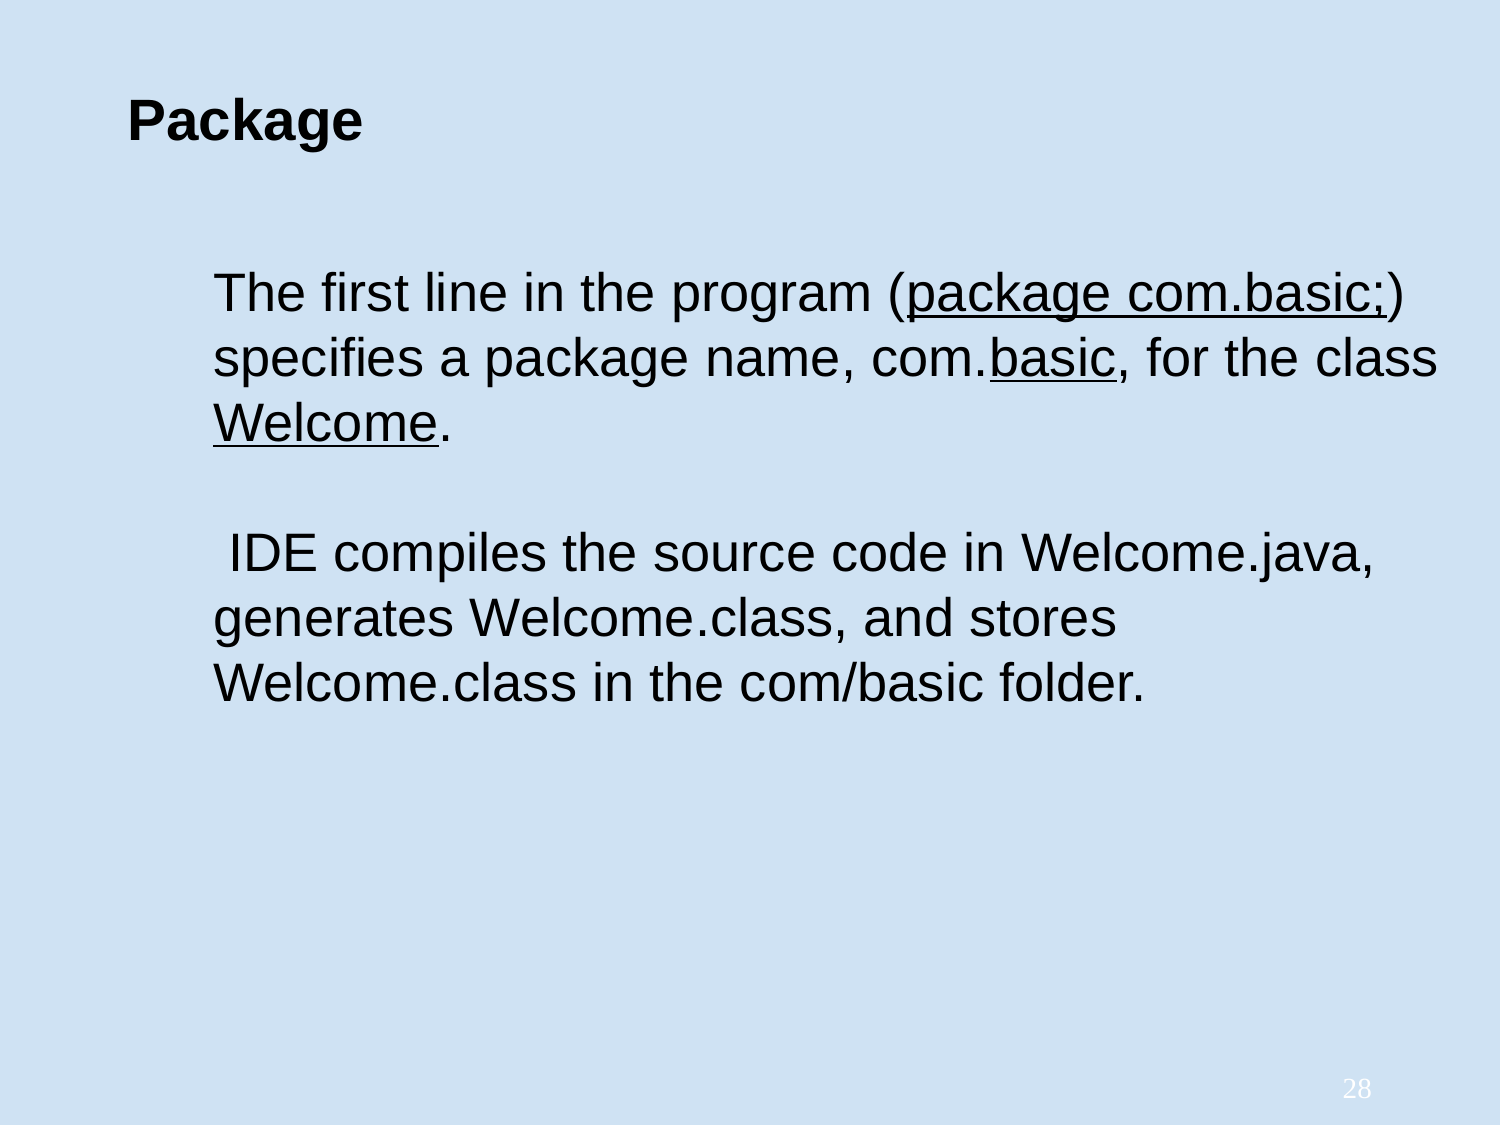

Package
The first line in the program (package com.basic;) specifies a package name, com.basic, for the class Welcome.

 IDE compiles the source code in Welcome.java, generates Welcome.class, and stores Welcome.class in the com/basic folder.
28